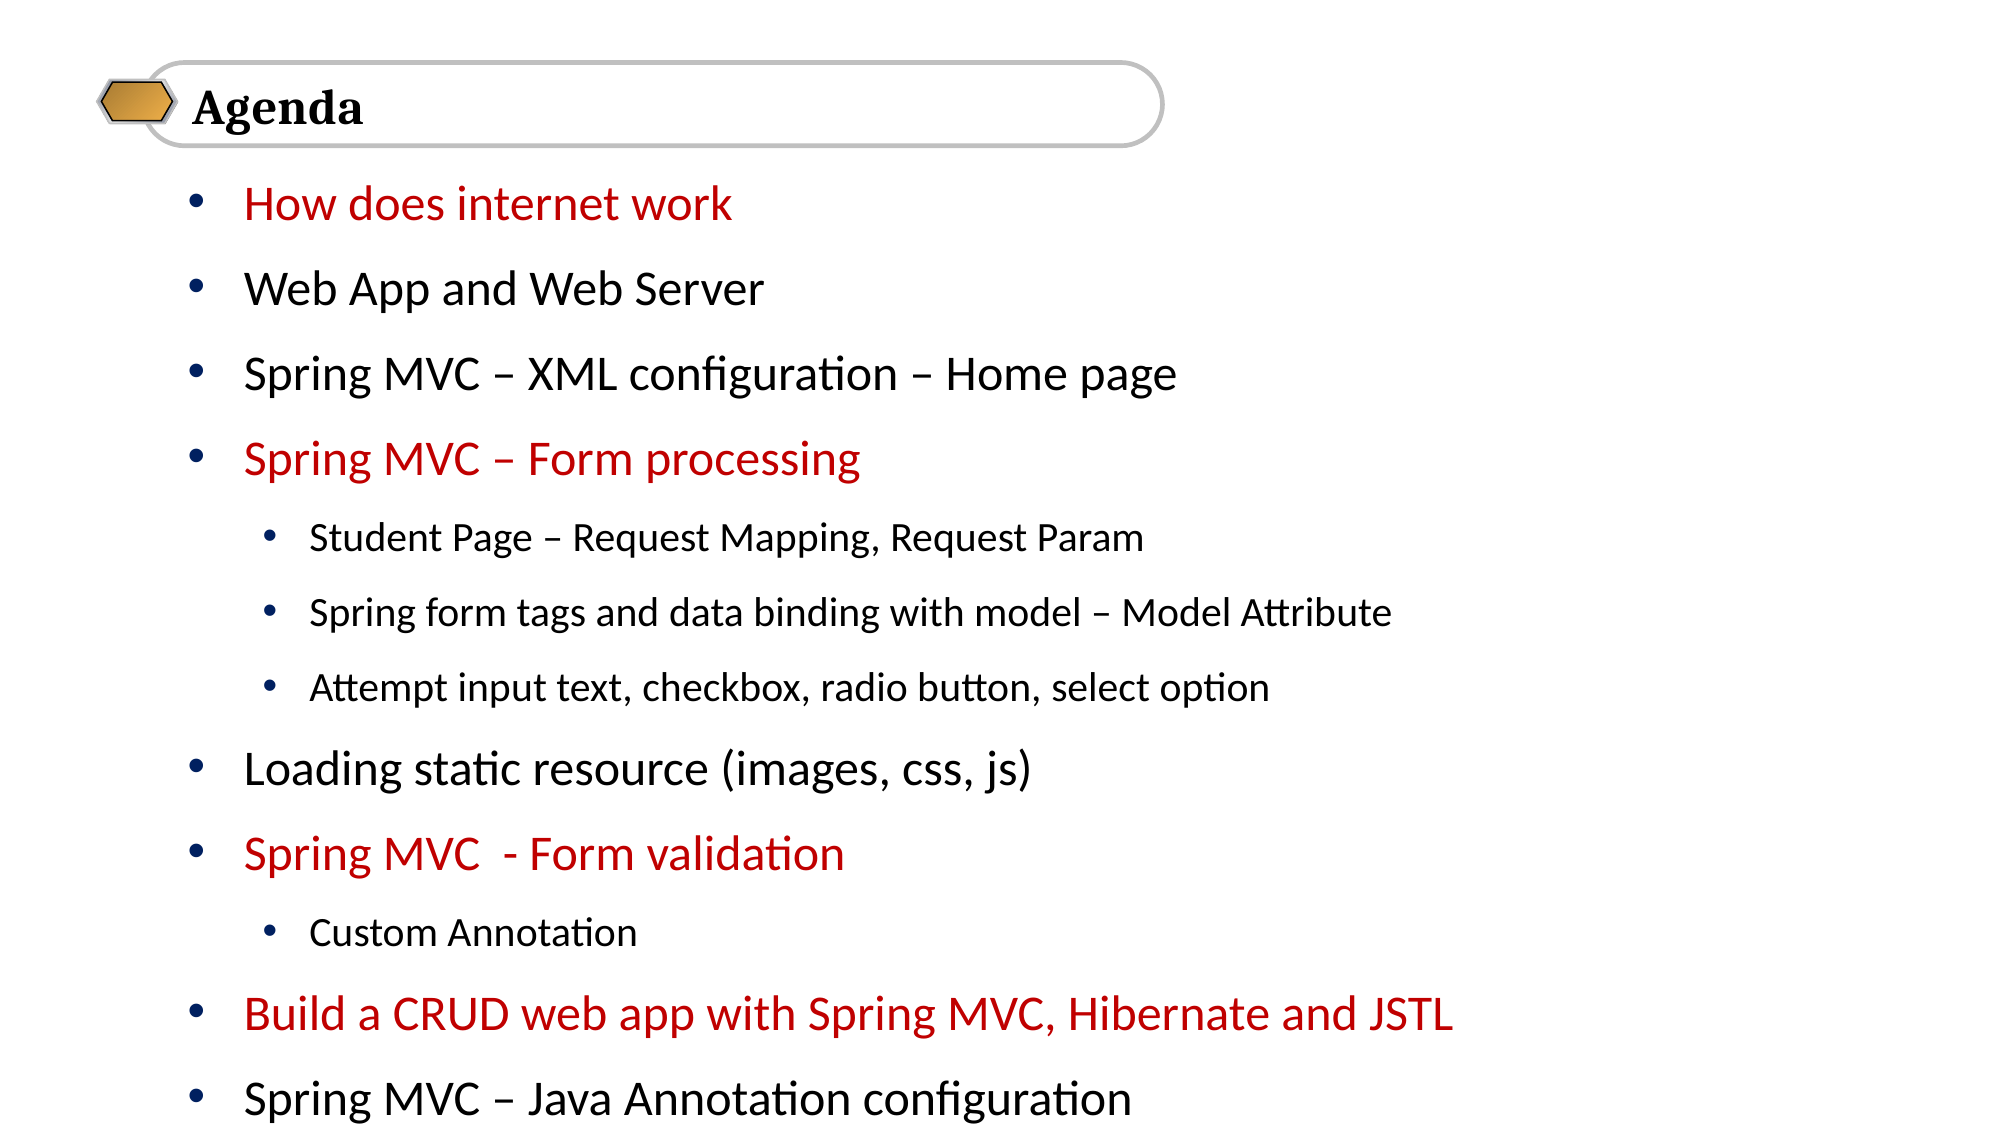

Agenda

How does internet work
Web App and Web Server
Spring MVC – XML configuration – Home page
Spring MVC – Form processing
Student Page – Request Mapping, Request Param
Spring form tags and data binding with model – Model Attribute
Attempt input text, checkbox, radio button, select option
Loading static resource (images, css, js)
Spring MVC  - Form validation
Custom Annotation
Build a CRUD web app with Spring MVC, Hibernate and JSTL
Spring MVC – Java Annotation configuration